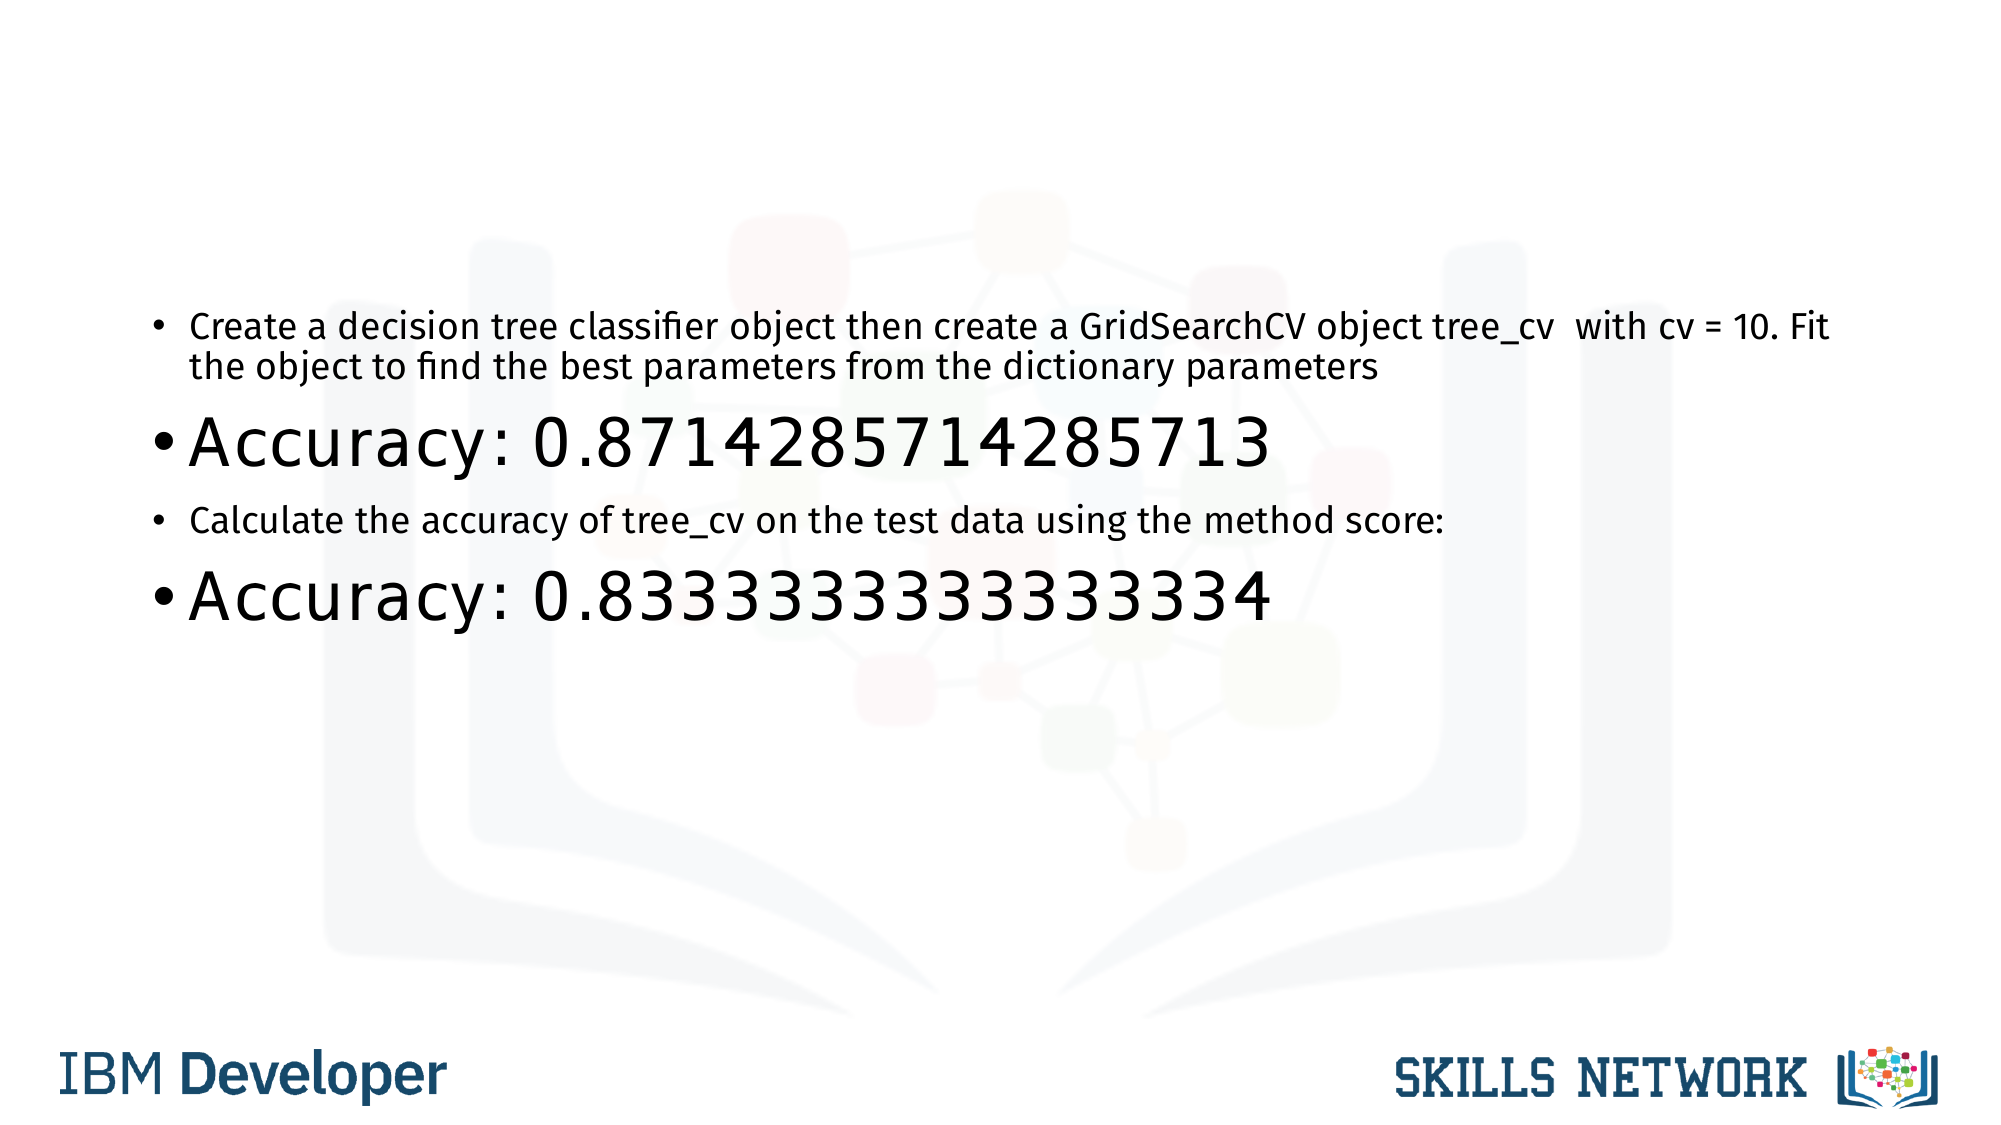

#
Create a decision tree classifier object then create a GridSearchCV object tree_cv  with cv = 10. Fit the object to find the best parameters from the dictionary parameters
Accuracy: 0.8714285714285713
Calculate the accuracy of tree_cv on the test data using the method score:
Accuracy: 0.8333333333333334